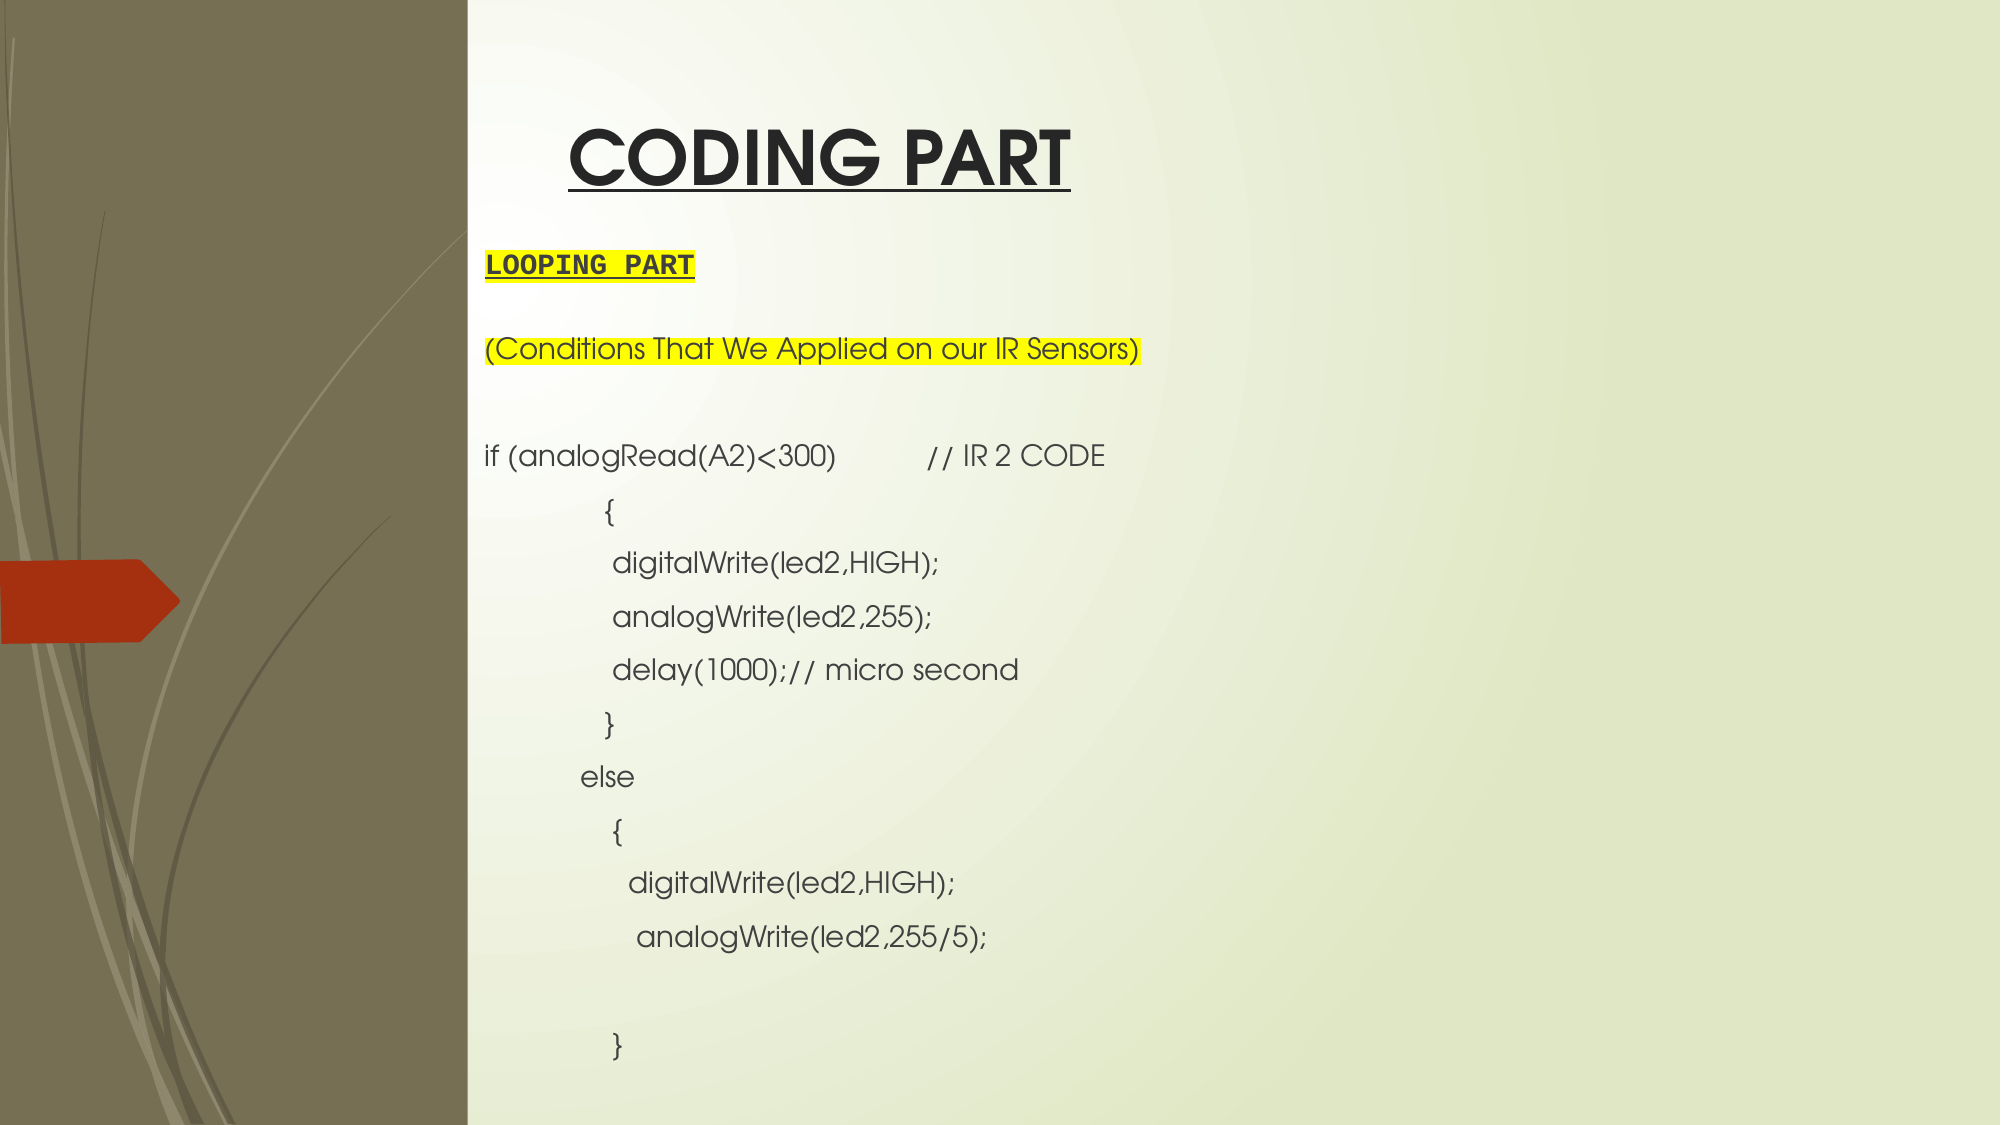

# CODING PART

LOOPING PART

(Conditions That We Applied on our IR Sensors)

if (analogRead(A2)<300)           // IR 2 CODE​
               {​
                digitalWrite(led2,HIGH);​
                analogWrite(led2,255); ​
                delay(1000);// micro second​
               } ​
            else ​
                {​
                  digitalWrite(led2,HIGH);​
                   analogWrite(led2,255/5); ​
                  ​
                }